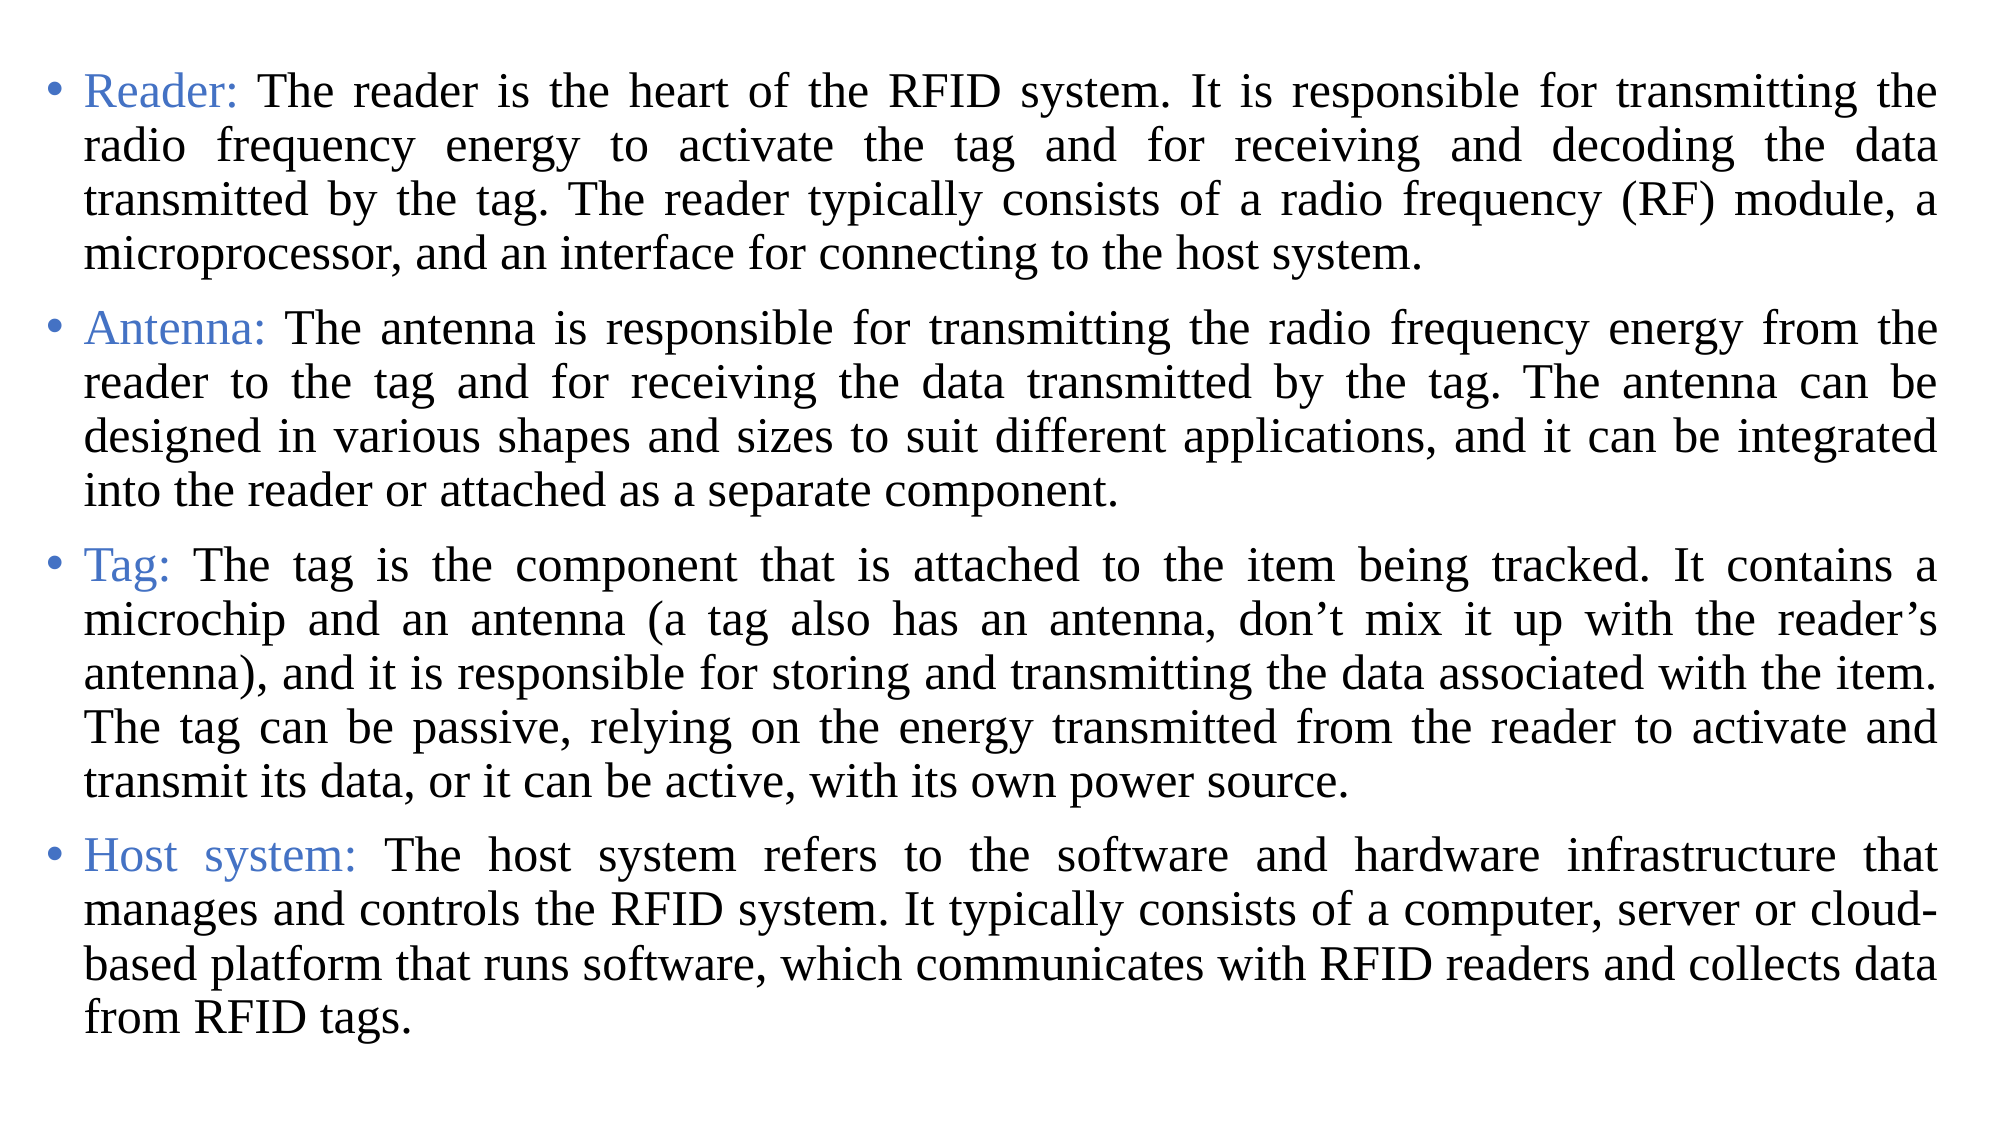

Reader: The reader is the heart of the RFID system. It is responsible for transmitting the radio frequency energy to activate the tag and for receiving and decoding the data transmitted by the tag. The reader typically consists of a radio frequency (RF) module, a microprocessor, and an interface for connecting to the host system.
Antenna: The antenna is responsible for transmitting the radio frequency energy from the reader to the tag and for receiving the data transmitted by the tag. The antenna can be designed in various shapes and sizes to suit different applications, and it can be integrated into the reader or attached as a separate component.
Tag: The tag is the component that is attached to the item being tracked. It contains a microchip and an antenna (a tag also has an antenna, don’t mix it up with the reader’s antenna), and it is responsible for storing and transmitting the data associated with the item. The tag can be passive, relying on the energy transmitted from the reader to activate and transmit its data, or it can be active, with its own power source.
Host system: The host system refers to the software and hardware infrastructure that manages and controls the RFID system. It typically consists of a computer, server or cloud-based platform that runs software, which communicates with RFID readers and collects data from RFID tags.